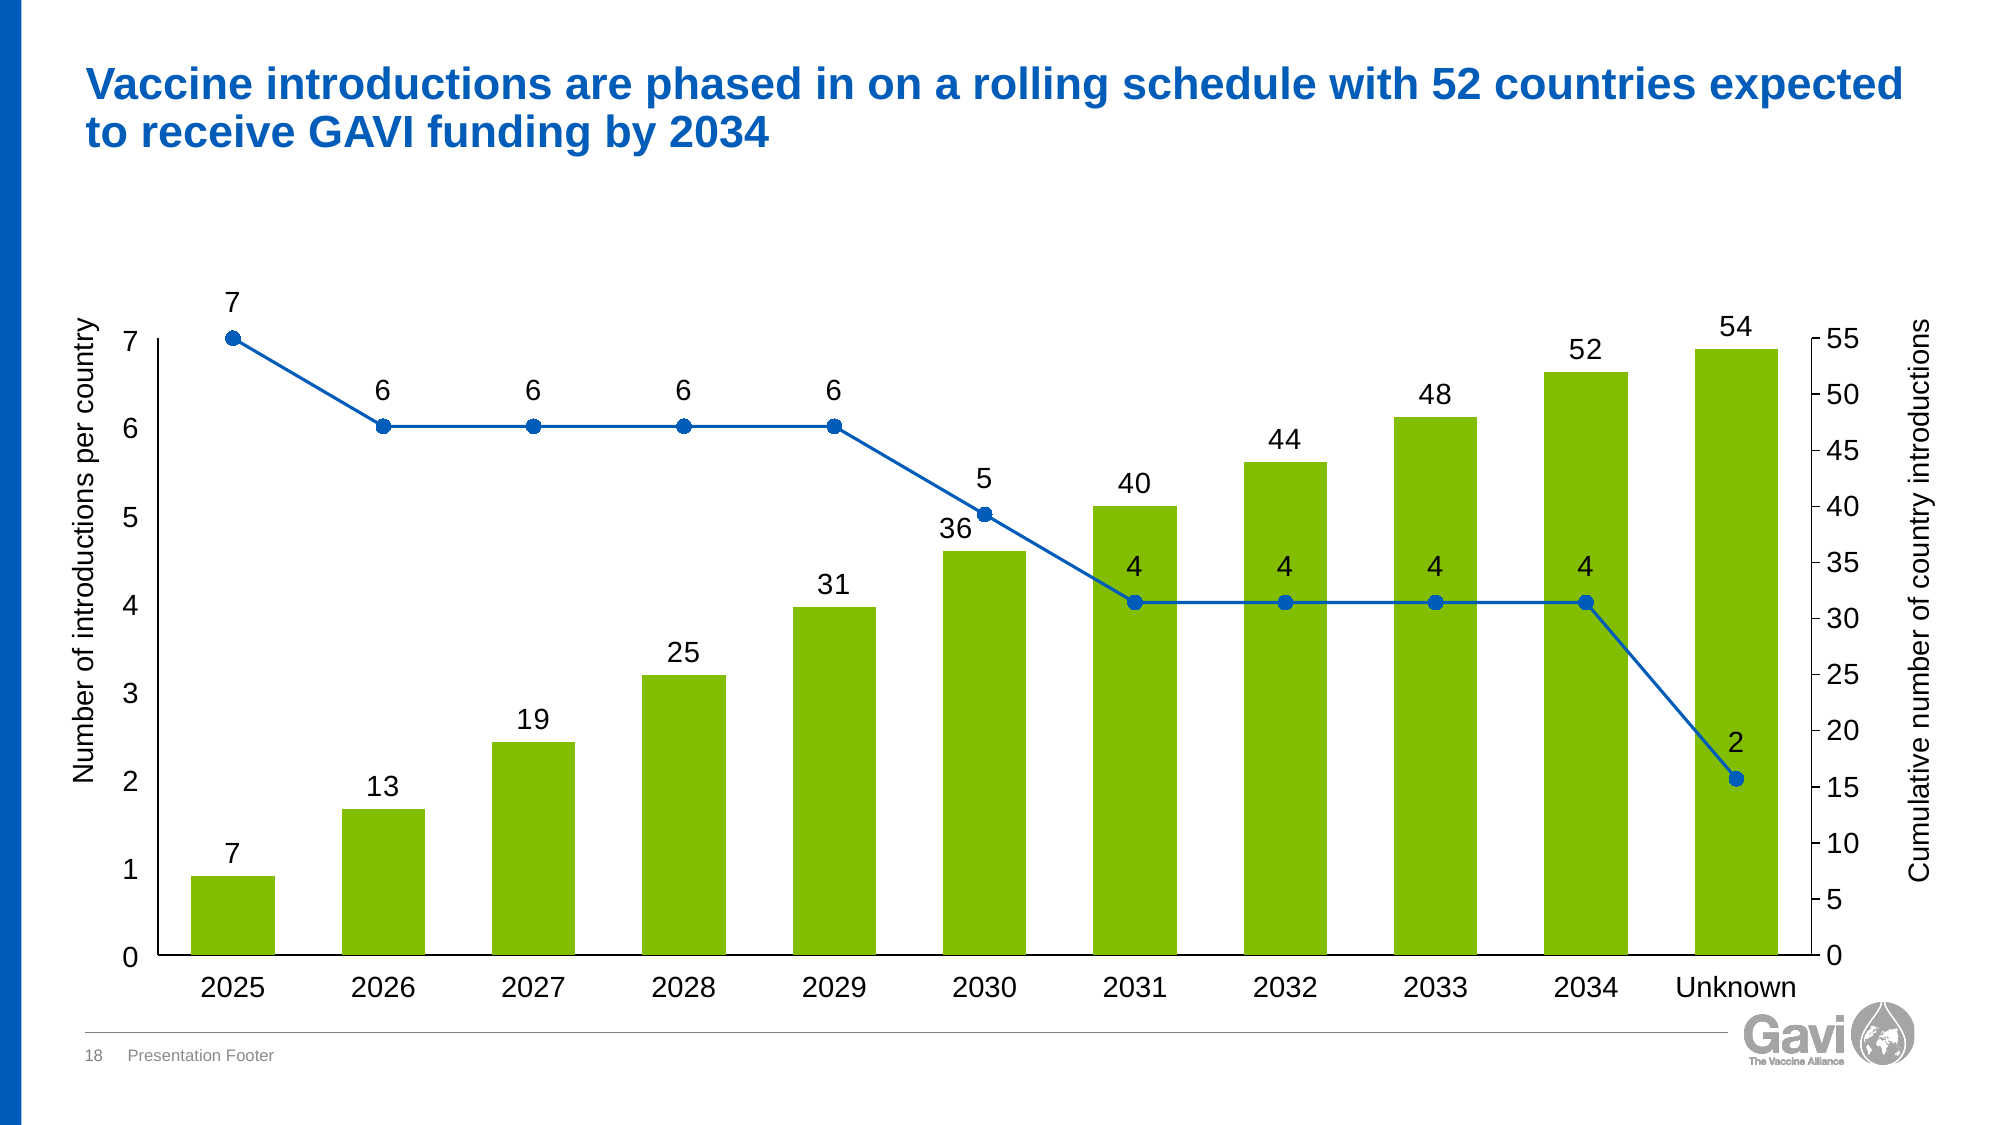

# Vaccine introductions are phased in on a rolling schedule with 52 countries expected to receive GAVI funding by 2034

### Chart

| Category |  |  |
|---|---|---|
Number of introductions per country
7
Cumulative number of country introductions
6
5
4
3
2
1
0
2025
2026
2027
2028
2029
2030
2031
2032
2033
2034
Unknown
18
Presentation Footer